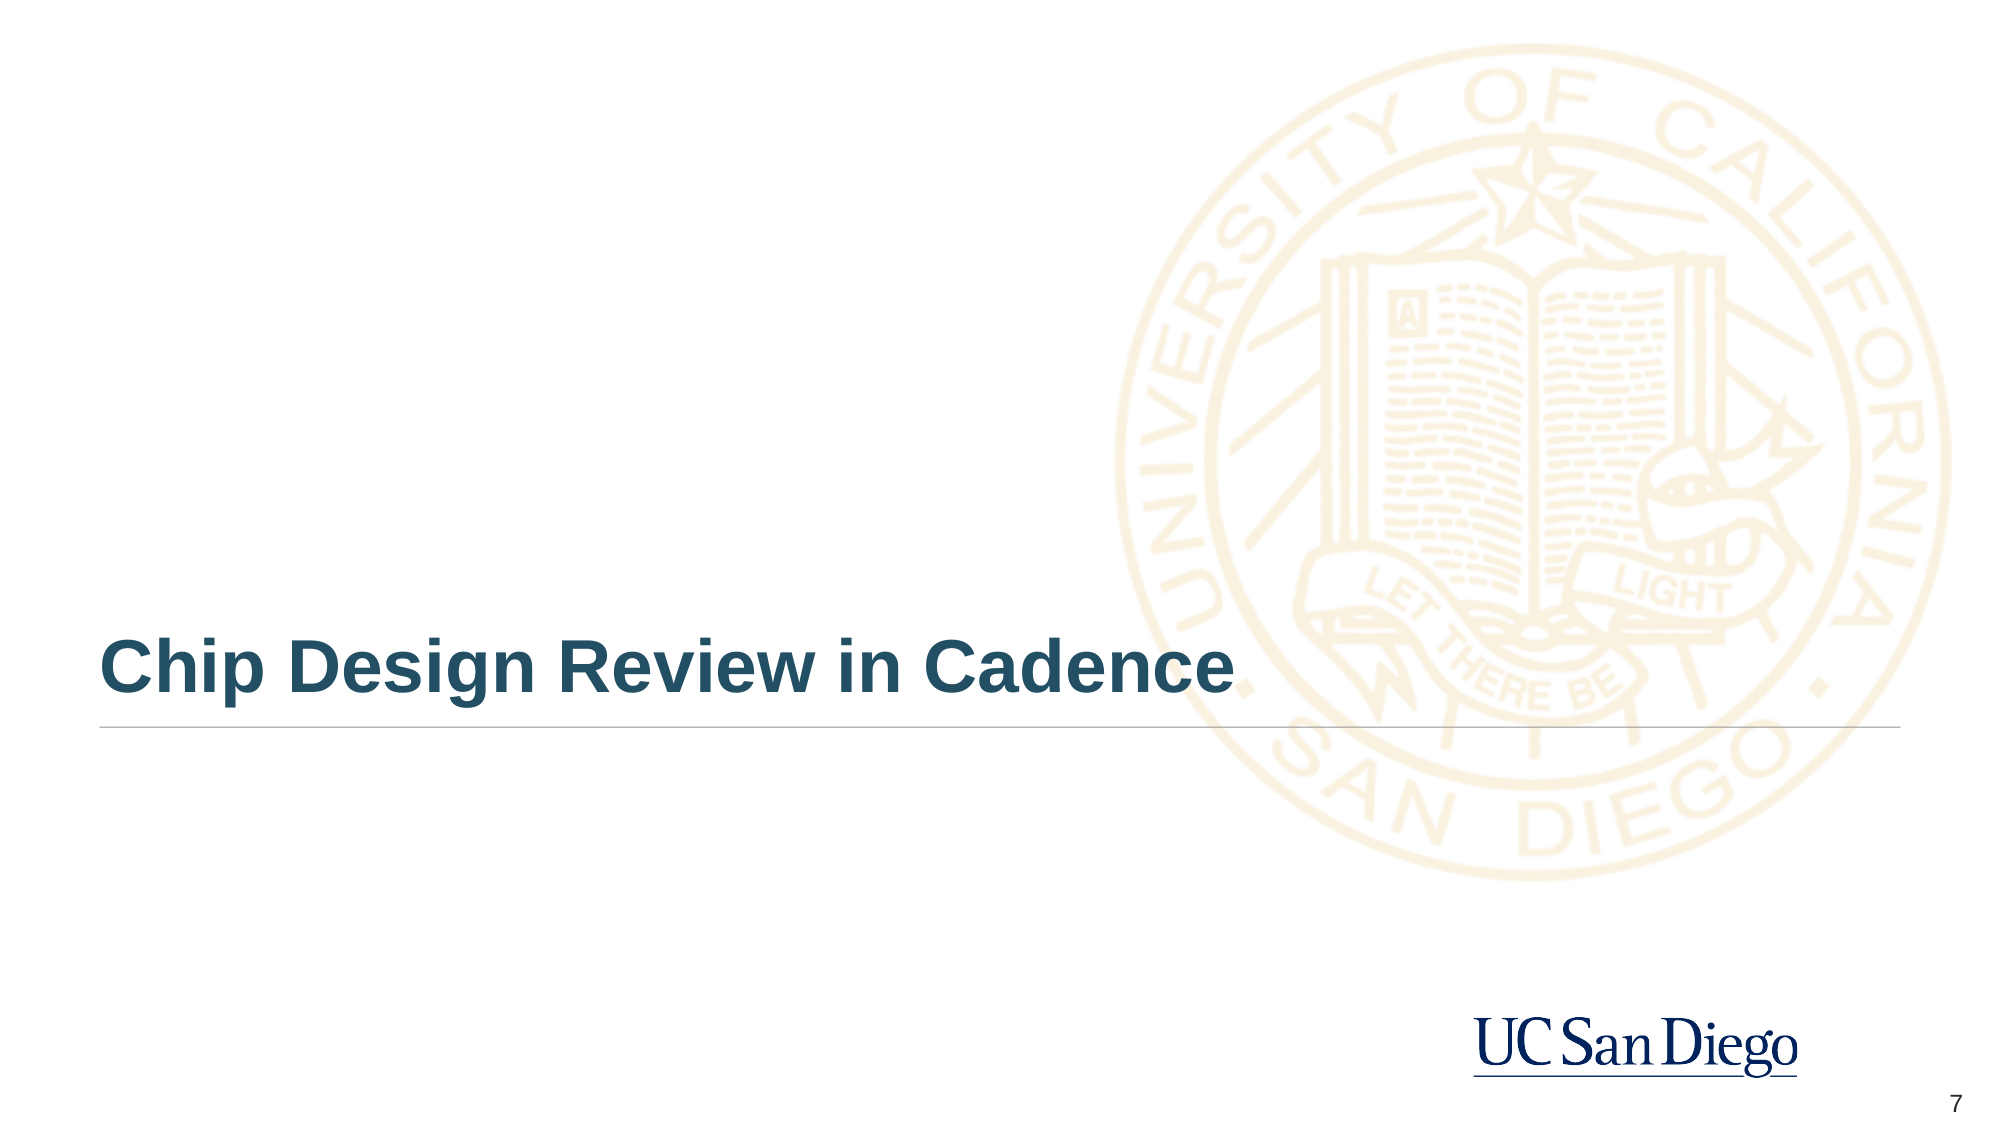

# Chip Design Review in Cadence

7